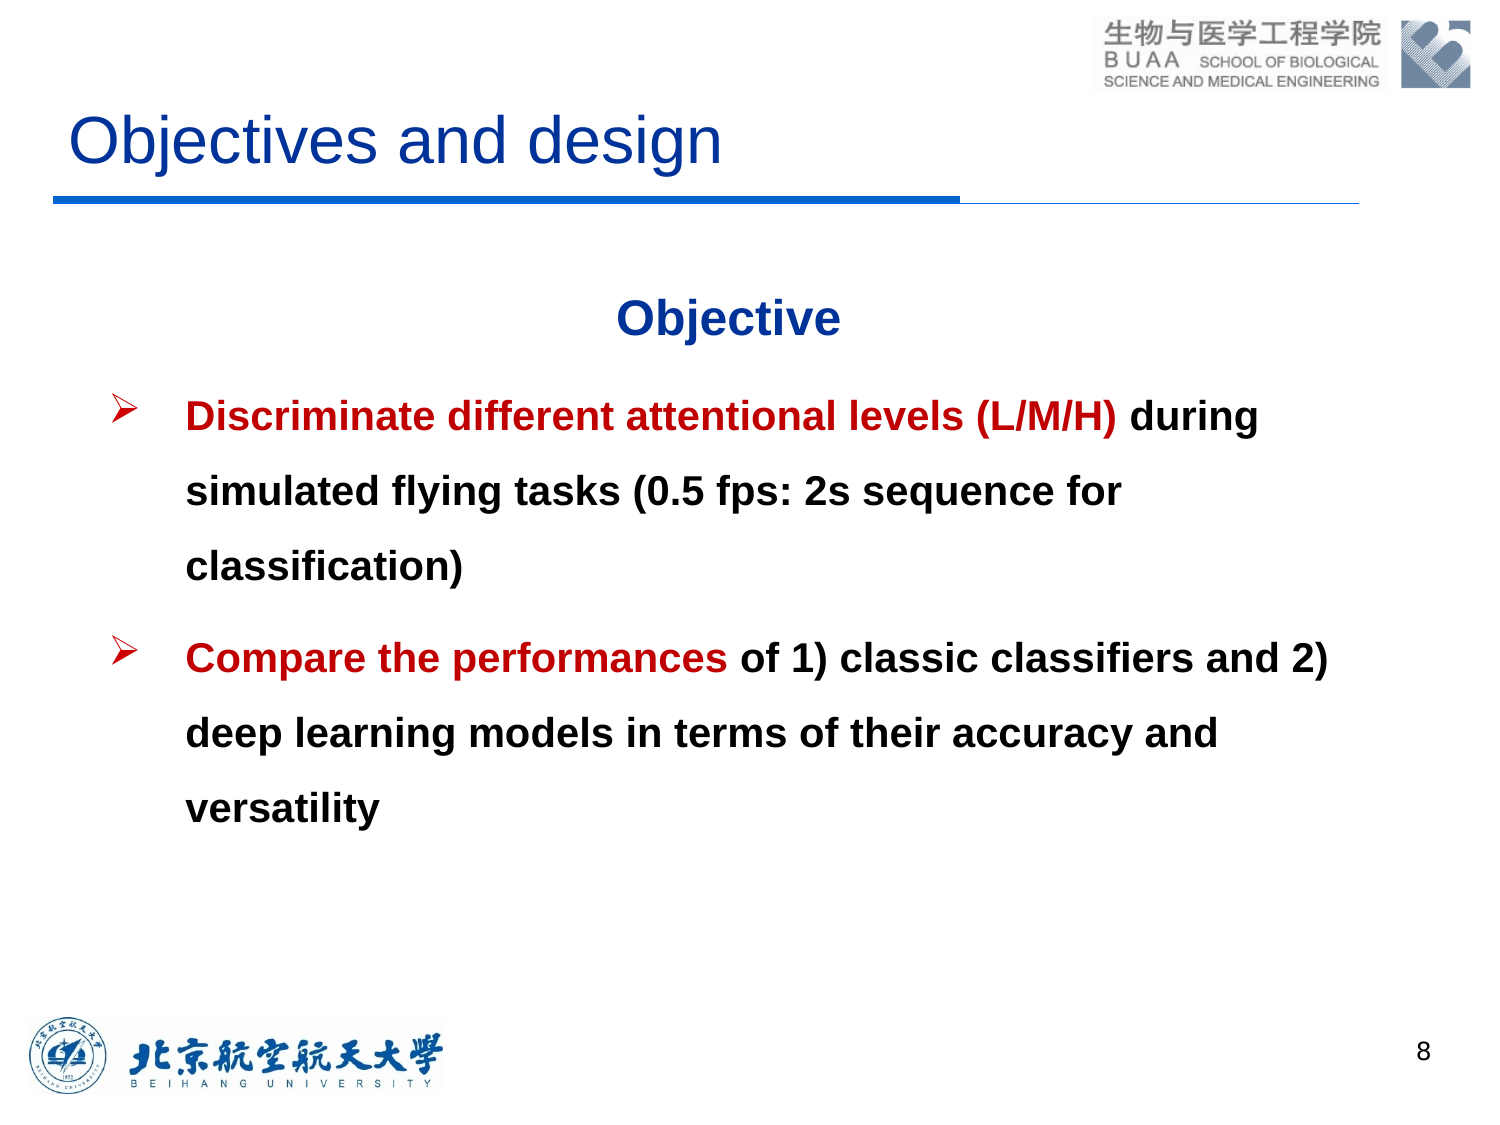

# Objectives and design
Objective
Discriminate different attentional levels (L/M/H) during simulated flying tasks (0.5 fps: 2s sequence for classification)
Compare the performances of 1) classic classifiers and 2) deep learning models in terms of their accuracy and versatility
8